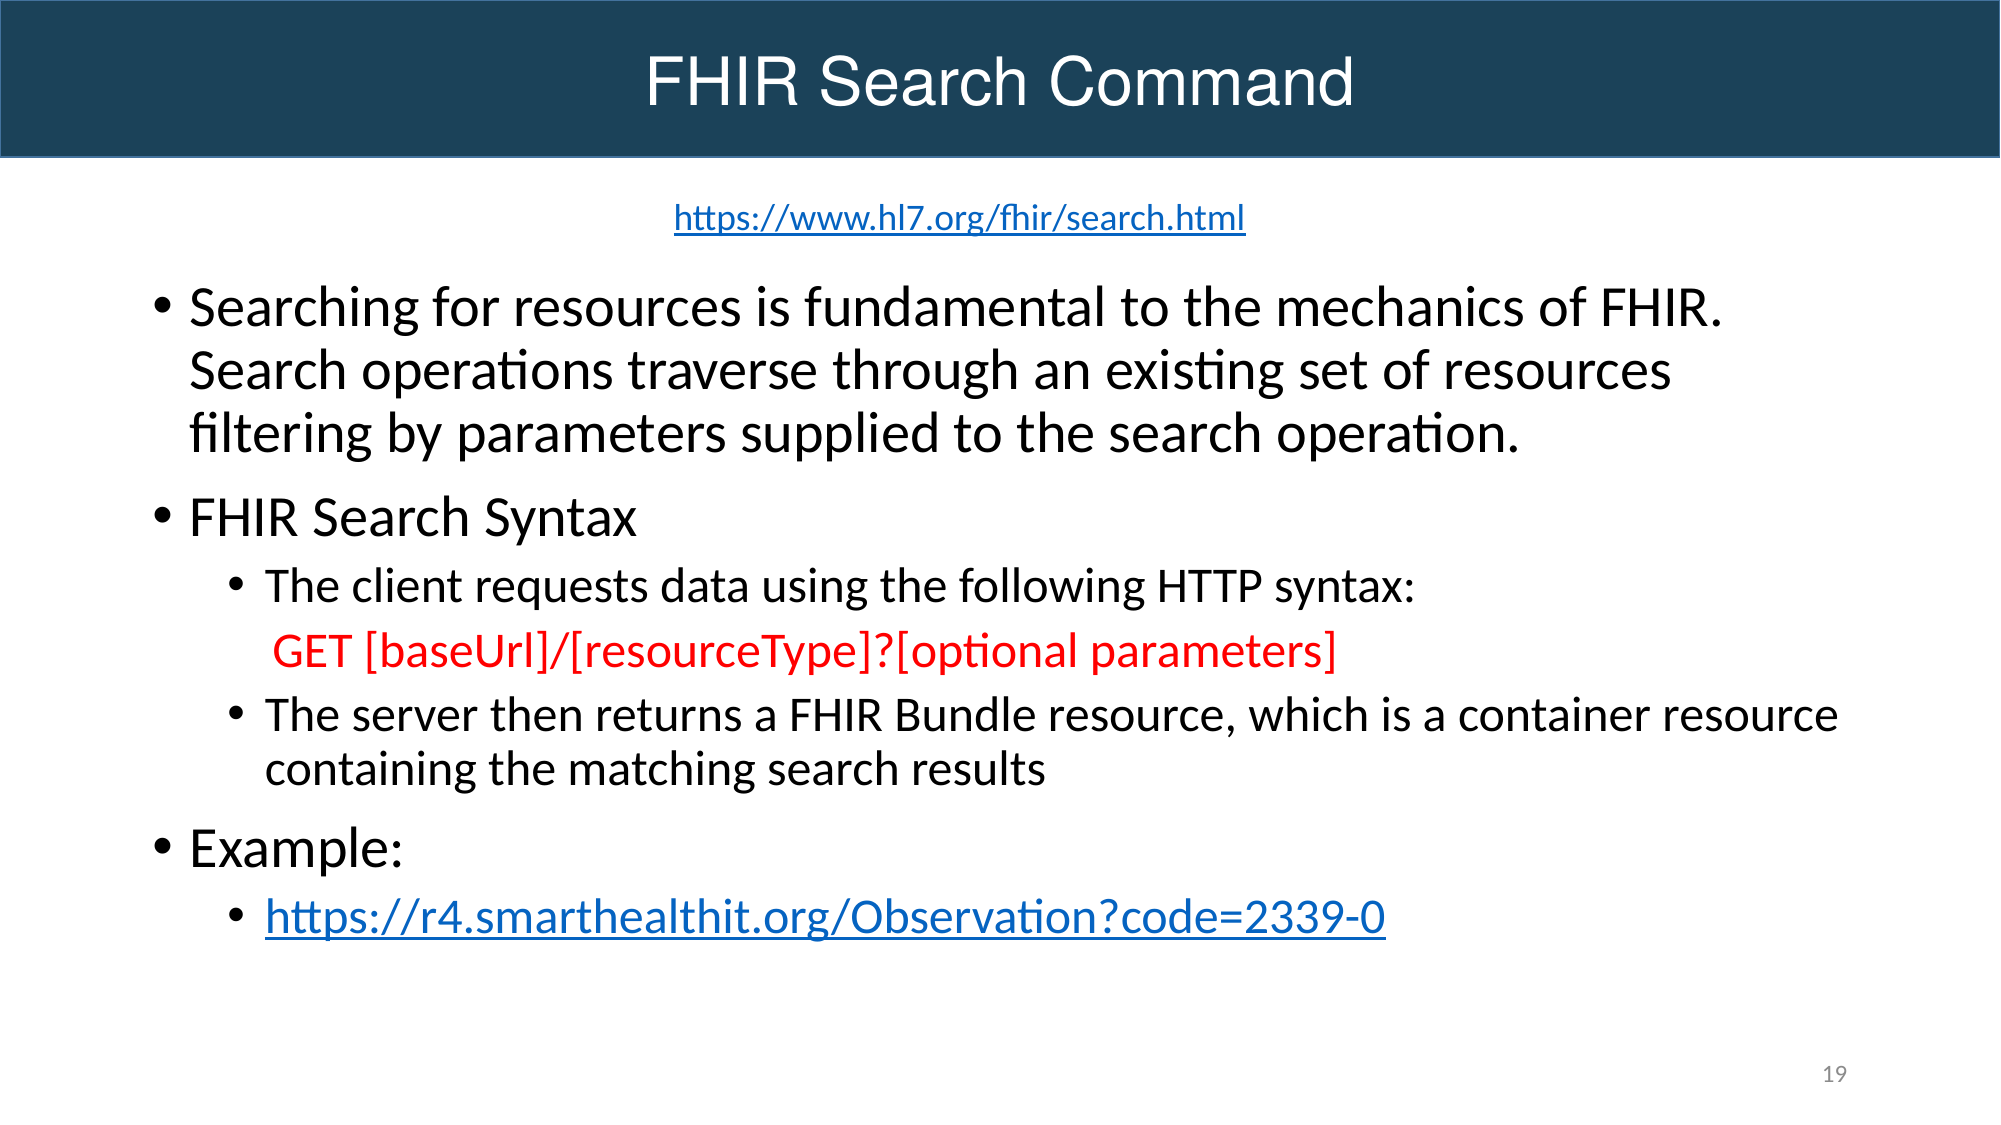

FHIR Search Command
https://www.hl7.org/fhir/search.html
Searching for resources is fundamental to the mechanics of FHIR. Search operations traverse through an existing set of resources filtering by parameters supplied to the search operation.
FHIR Search Syntax
The client requests data using the following HTTP syntax:
    GET [baseUrl]/[resourceType]?[optional parameters]
The server then returns a FHIR Bundle resource, which is a container resource containing the matching search results
Example:
https://r4.smarthealthit.org/Observation?code=2339-0
19